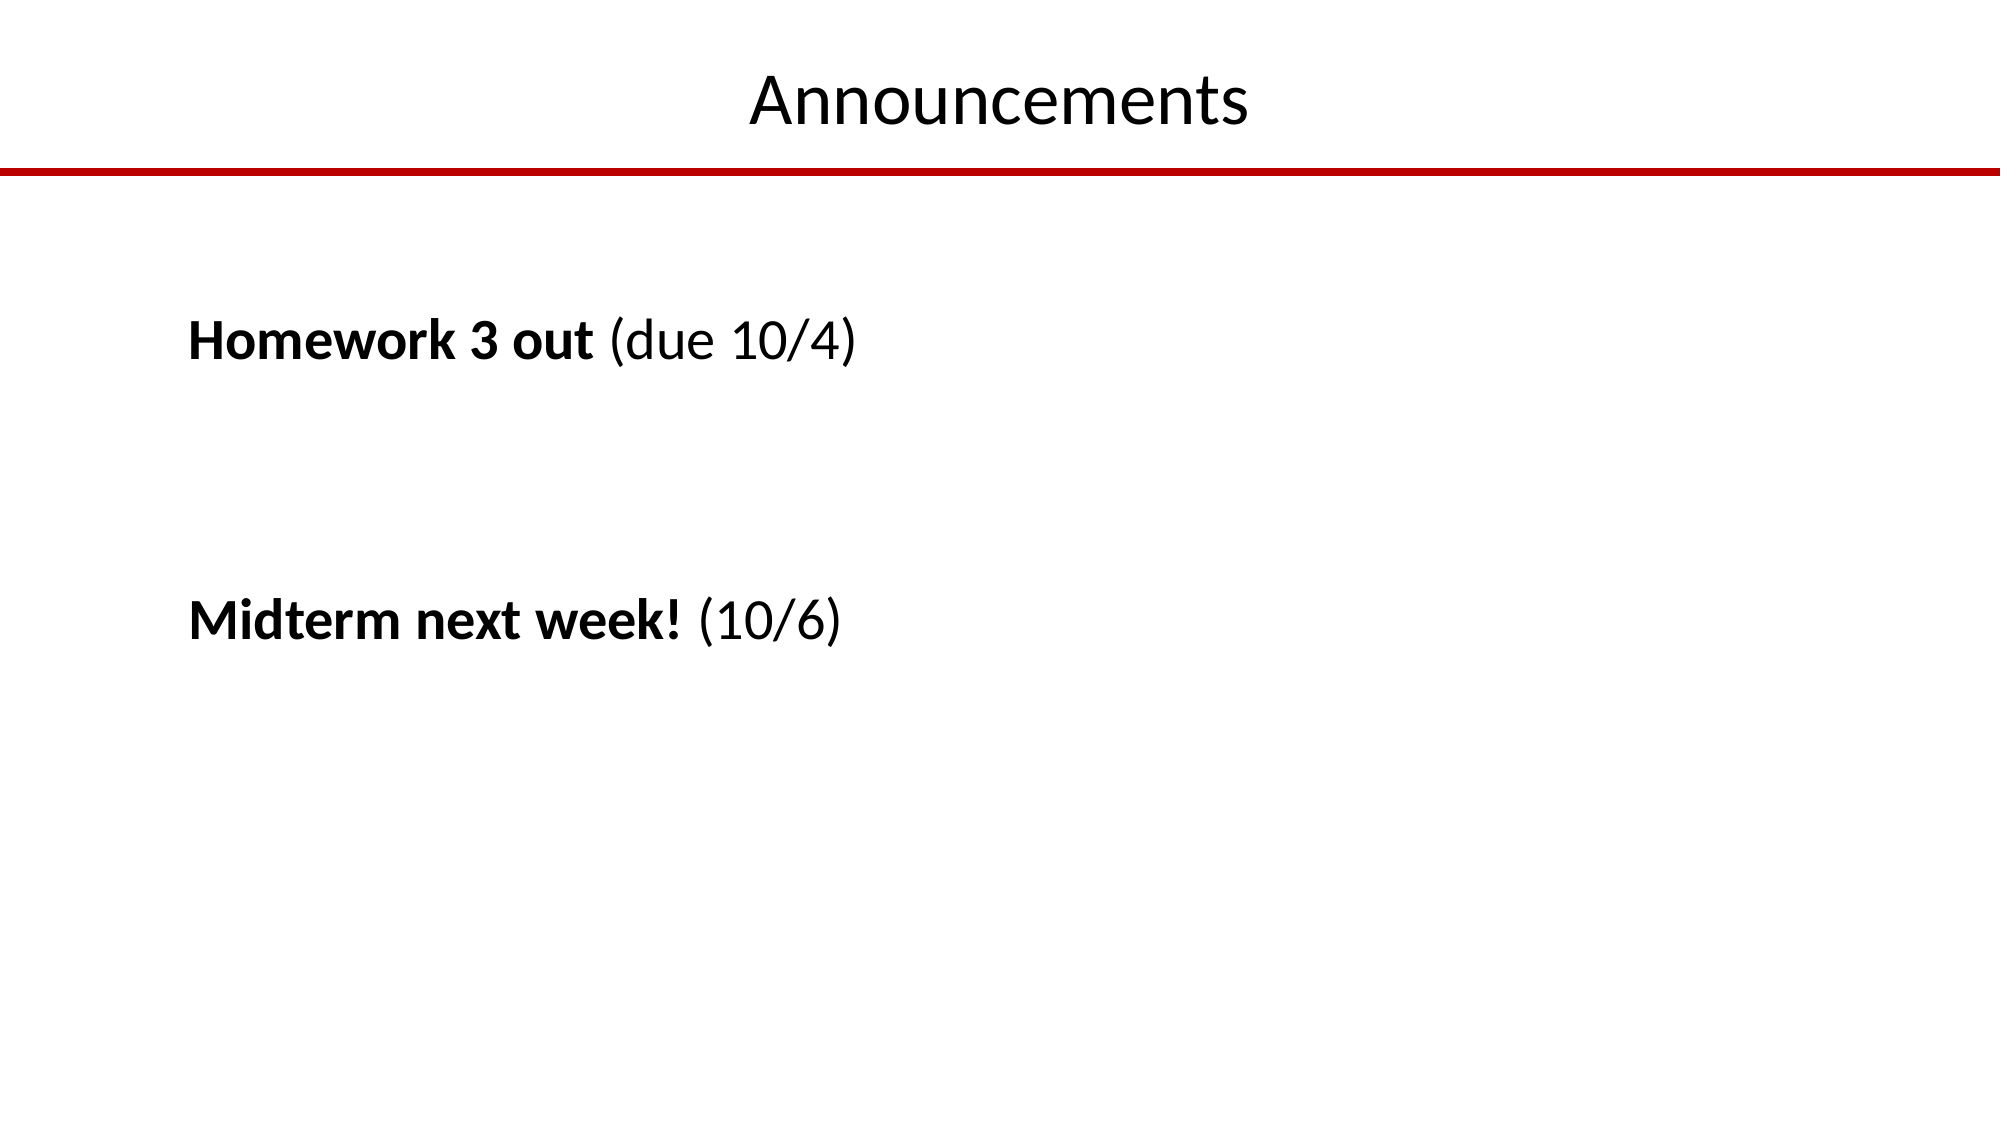

# Announcements
Homework 3 out (due 10/4)

Midterm next week! (10/6)